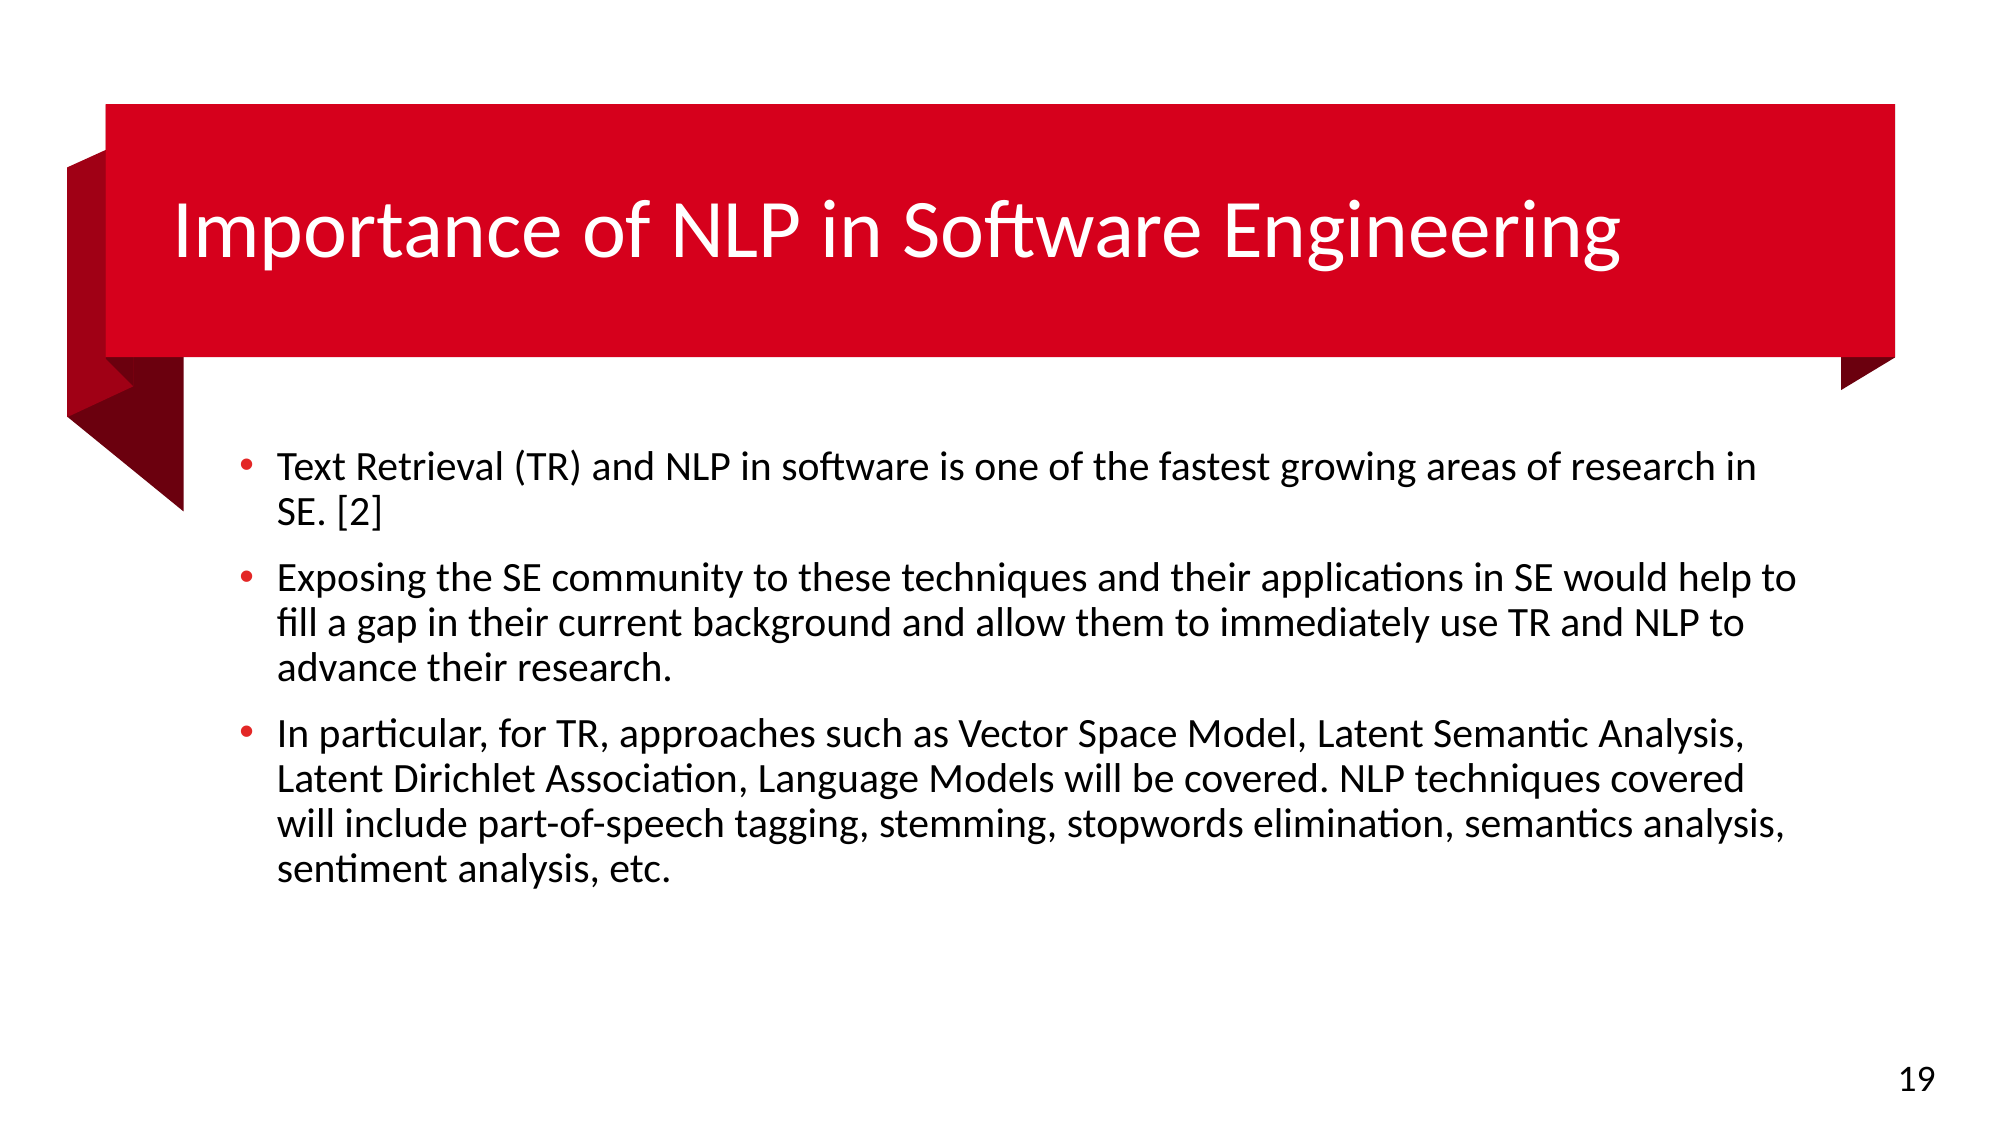

# Importance of NLP in Software Engineering

Text Retrieval (TR) and NLP in software is one of the fastest growing areas of research in SE. [2]
Exposing the SE community to these techniques and their applications in SE would help to fill a gap in their current background and allow them to immediately use TR and NLP to advance their research.
In particular, for TR, approaches such as Vector Space Model, Latent Semantic Analysis, Latent Dirichlet Association, Language Models will be covered. NLP techniques covered will include part-of-speech tagging, stemming, stopwords elimination, semantics analysis, sentiment analysis, etc.

19